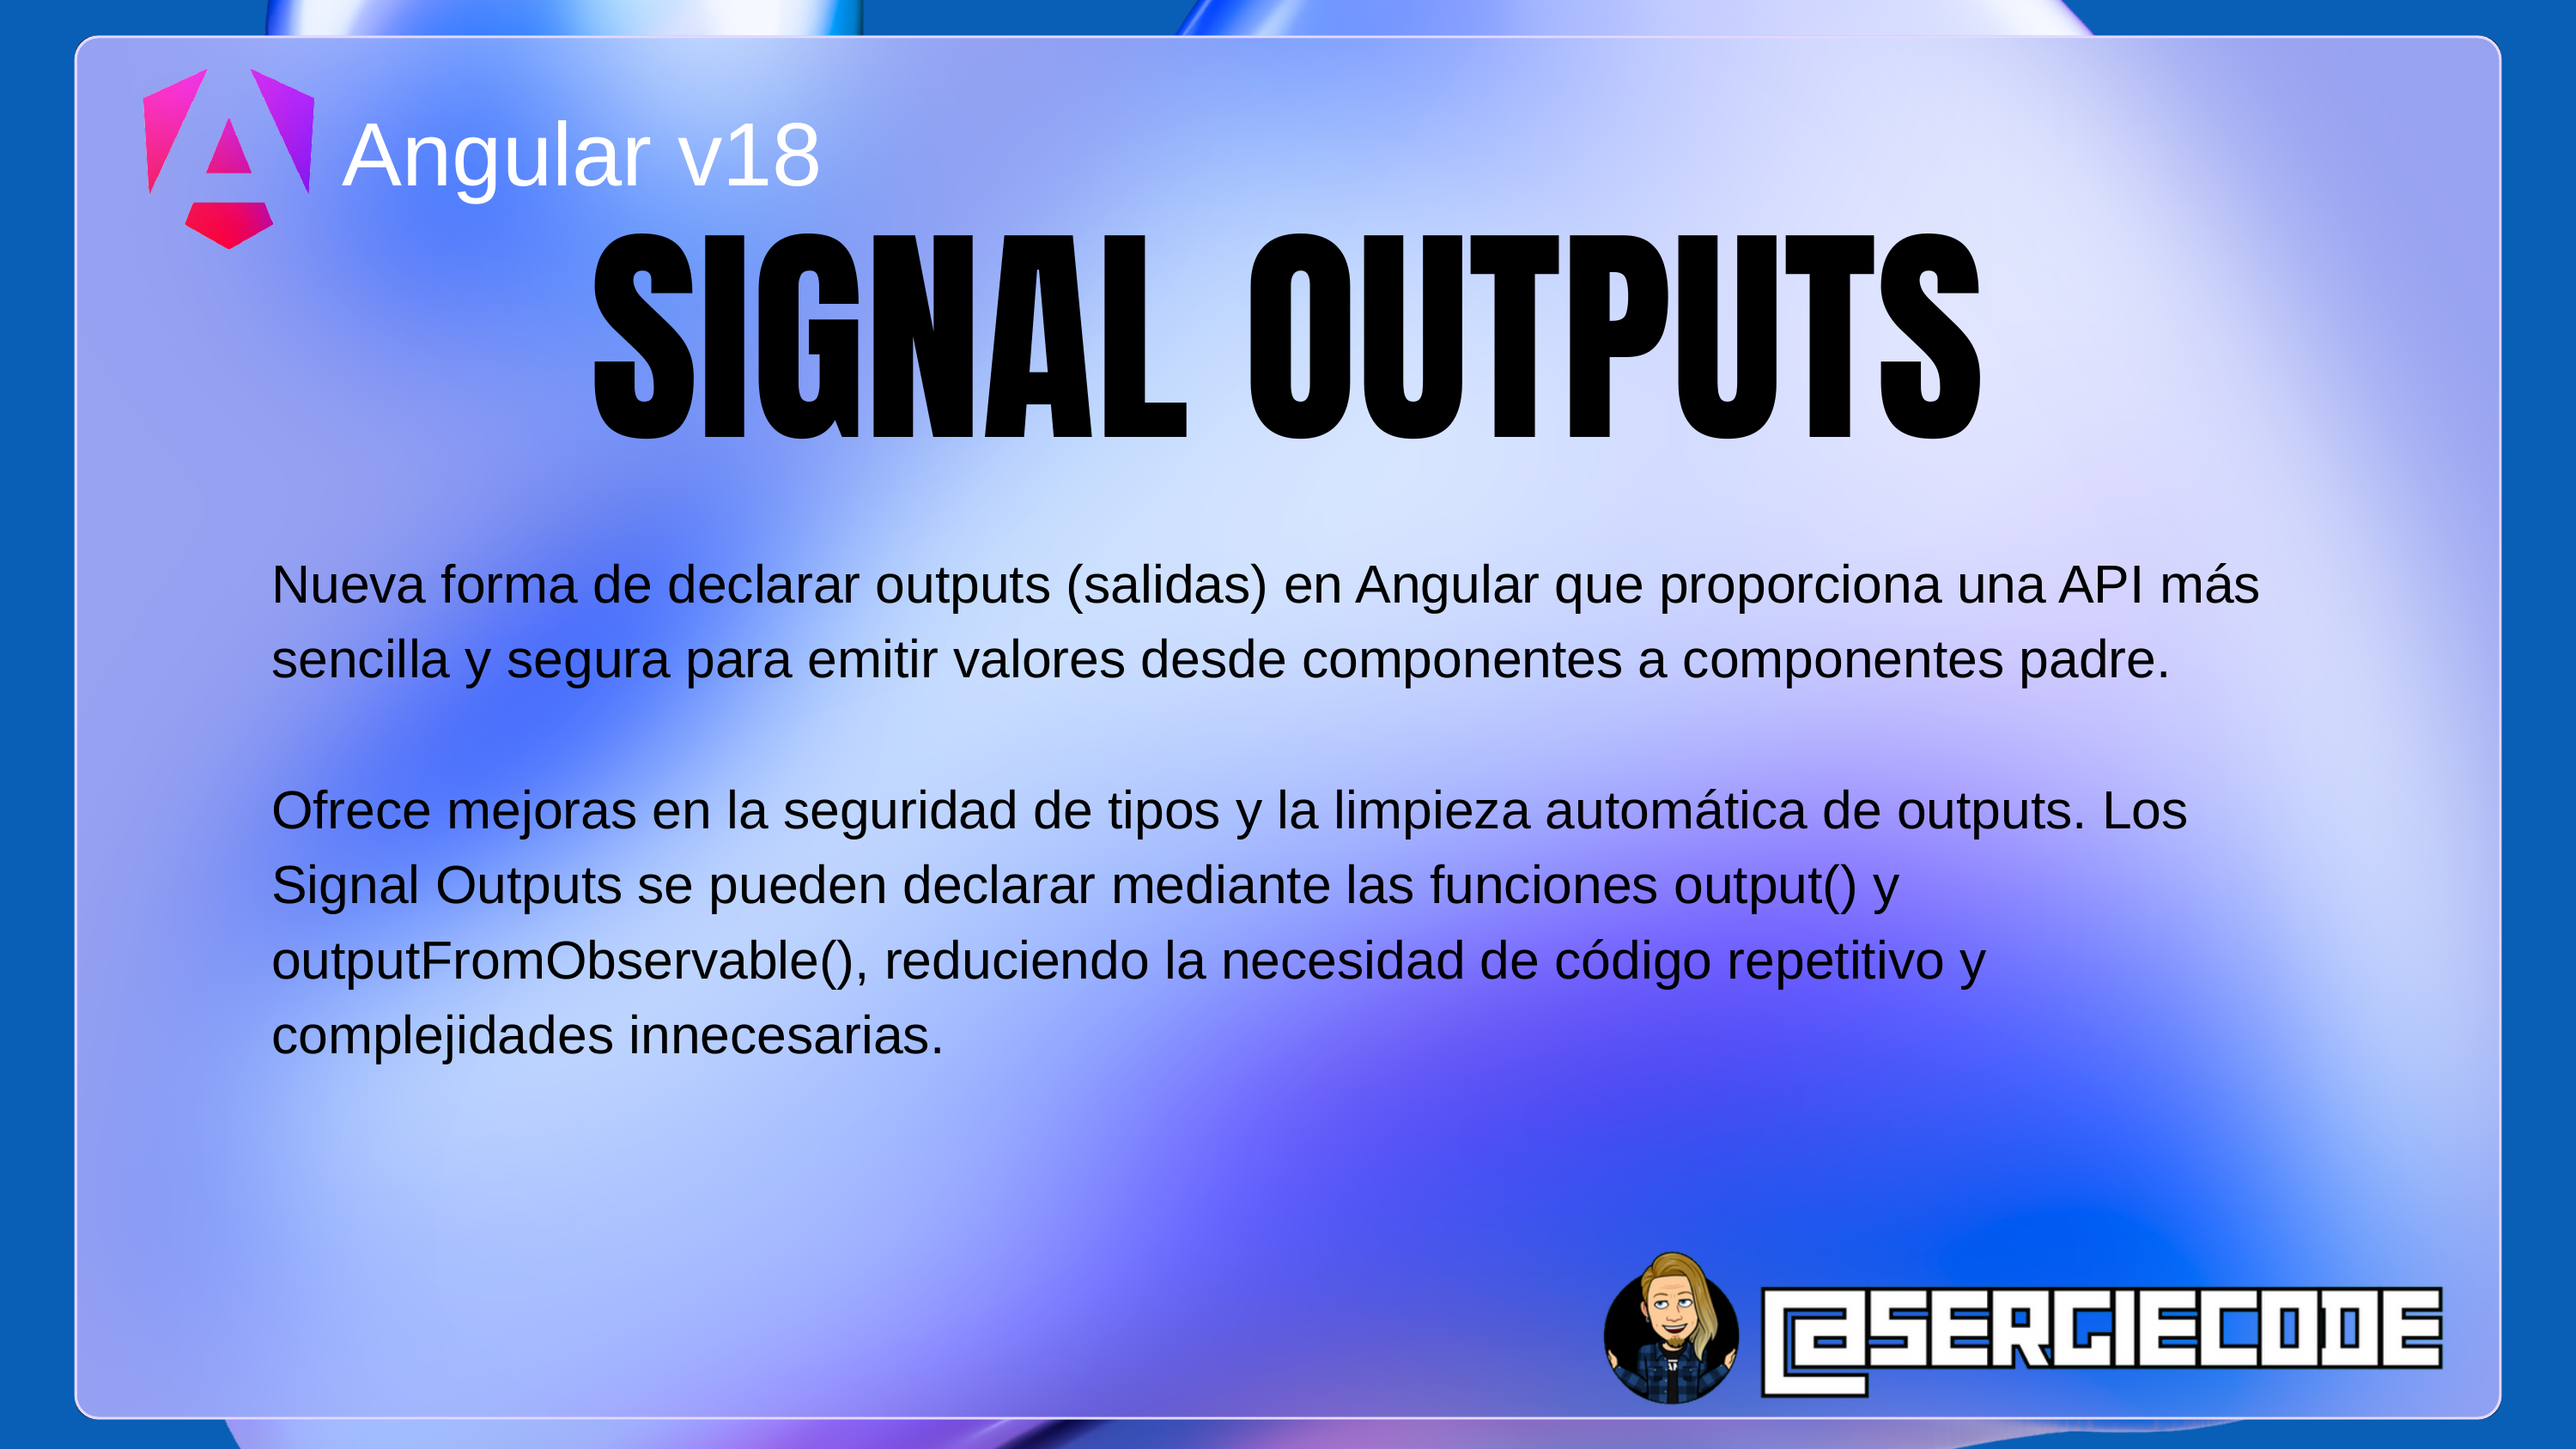

Angular v18
SIGNAL OUTPUTS
Nueva forma de declarar outputs (salidas) en Angular que proporciona una API más sencilla y segura para emitir valores desde componentes a componentes padre.

Ofrece mejoras en la seguridad de tipos y la limpieza automática de outputs. Los Signal Outputs se pueden declarar mediante las funciones output() y outputFromObservable(), reduciendo la necesidad de código repetitivo y complejidades innecesarias.